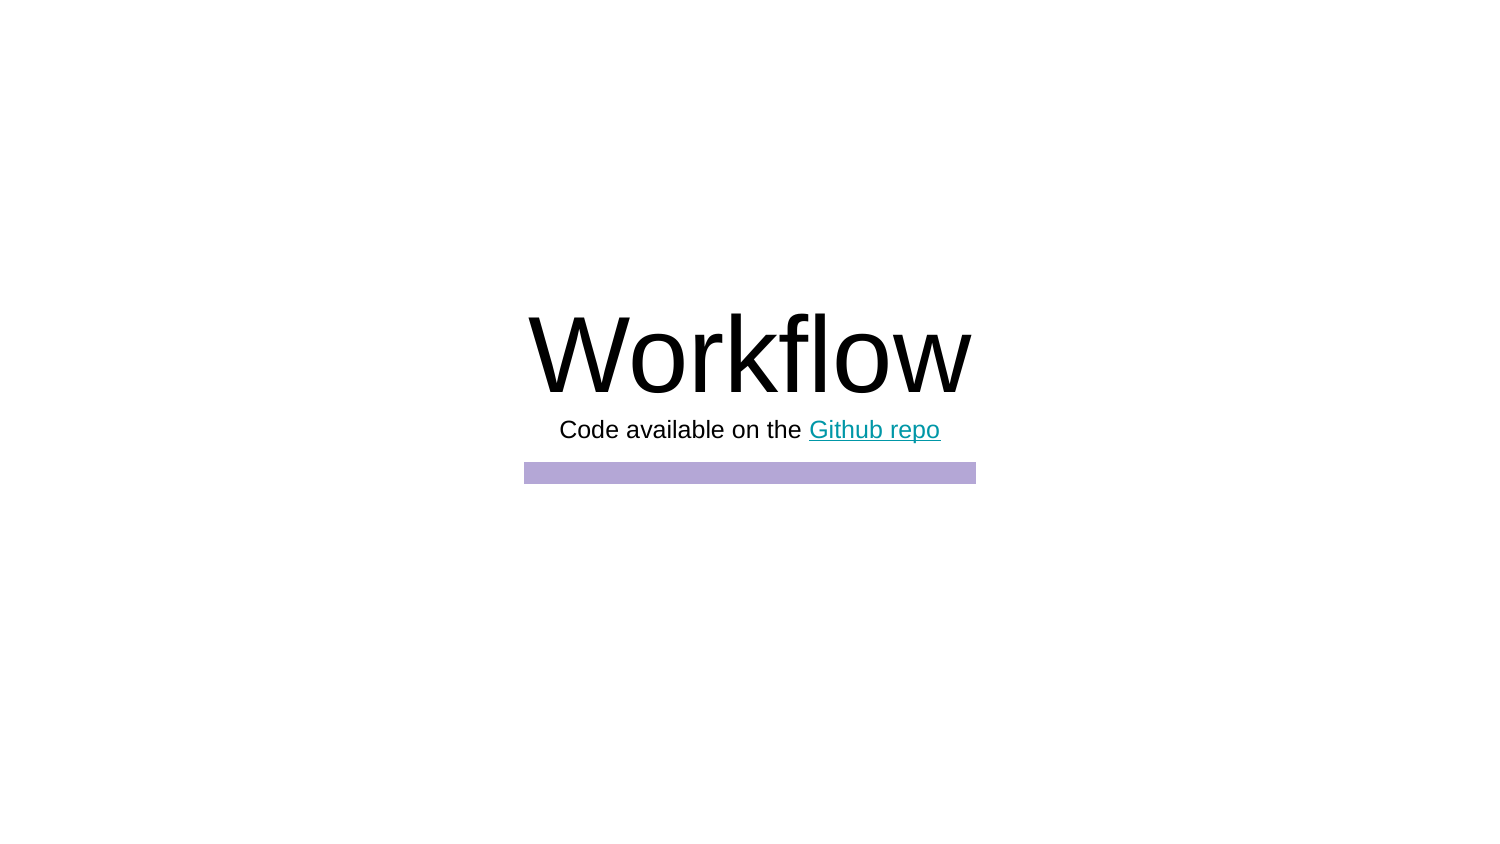

# Workflow
Code available on the Github repo